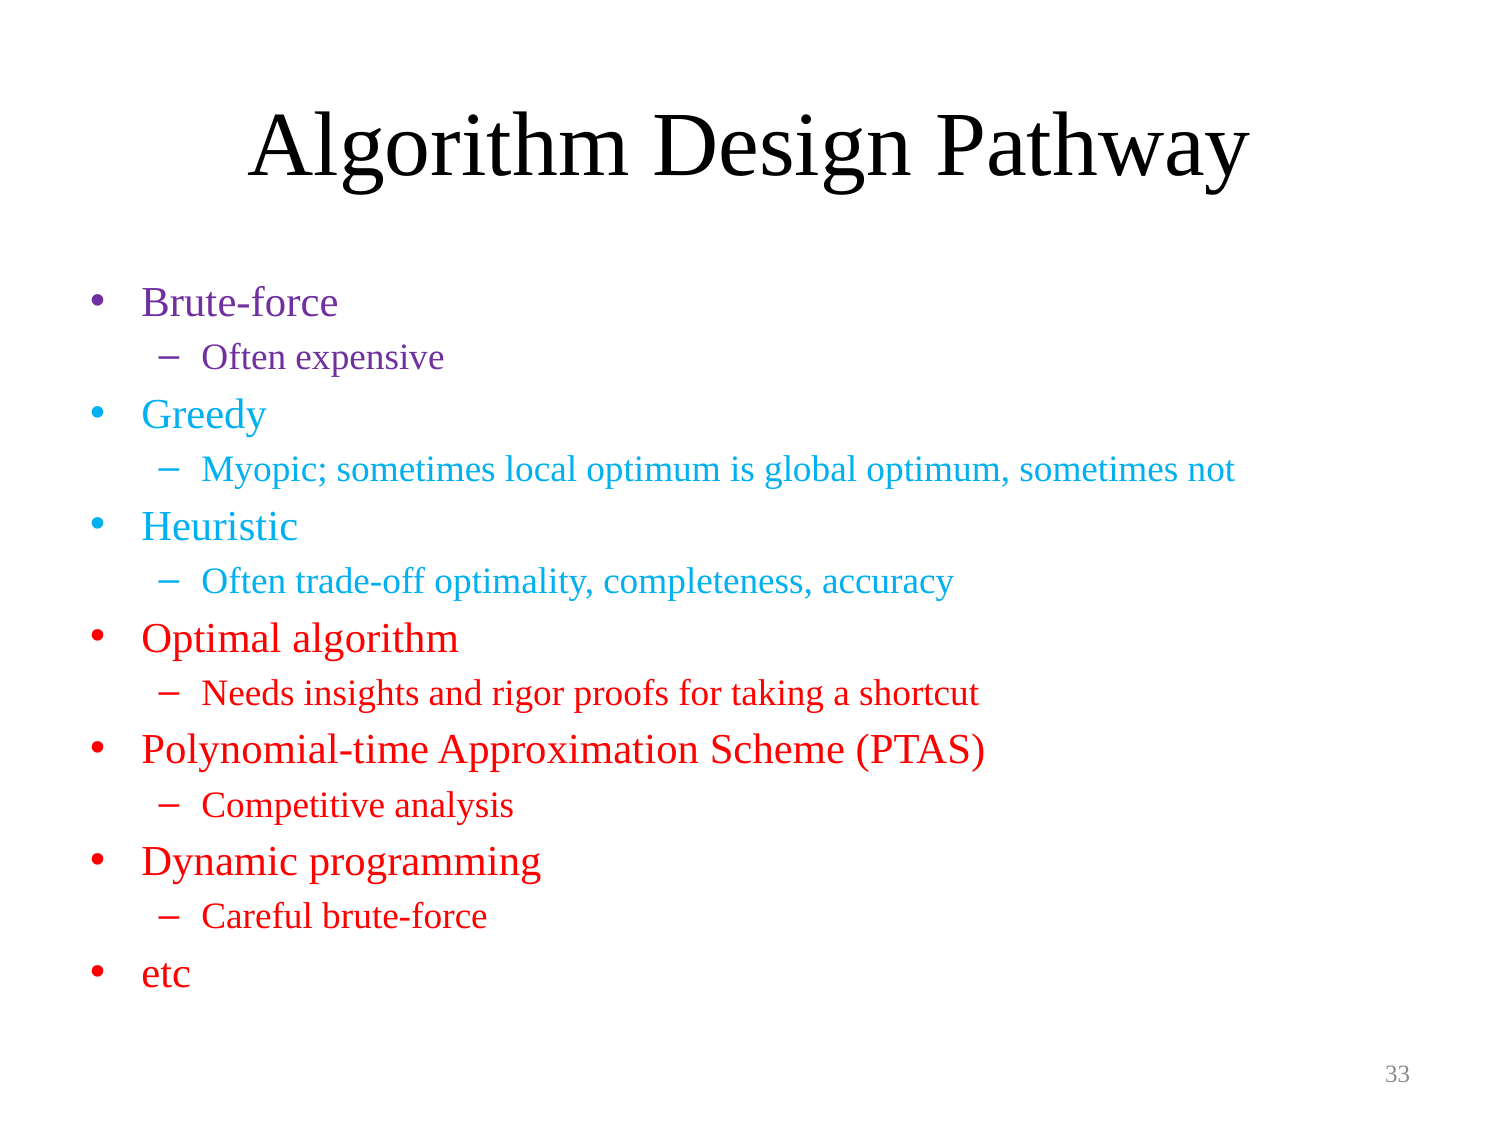

# Algorithm Design Pathway
Brute-force
Often expensive
Greedy
Myopic; sometimes local optimum is global optimum, sometimes not
Heuristic
Often trade-off optimality, completeness, accuracy
Optimal algorithm
Needs insights and rigor proofs for taking a shortcut
Polynomial-time Approximation Scheme (PTAS)
Competitive analysis
Dynamic programming
Careful brute-force
etc
33